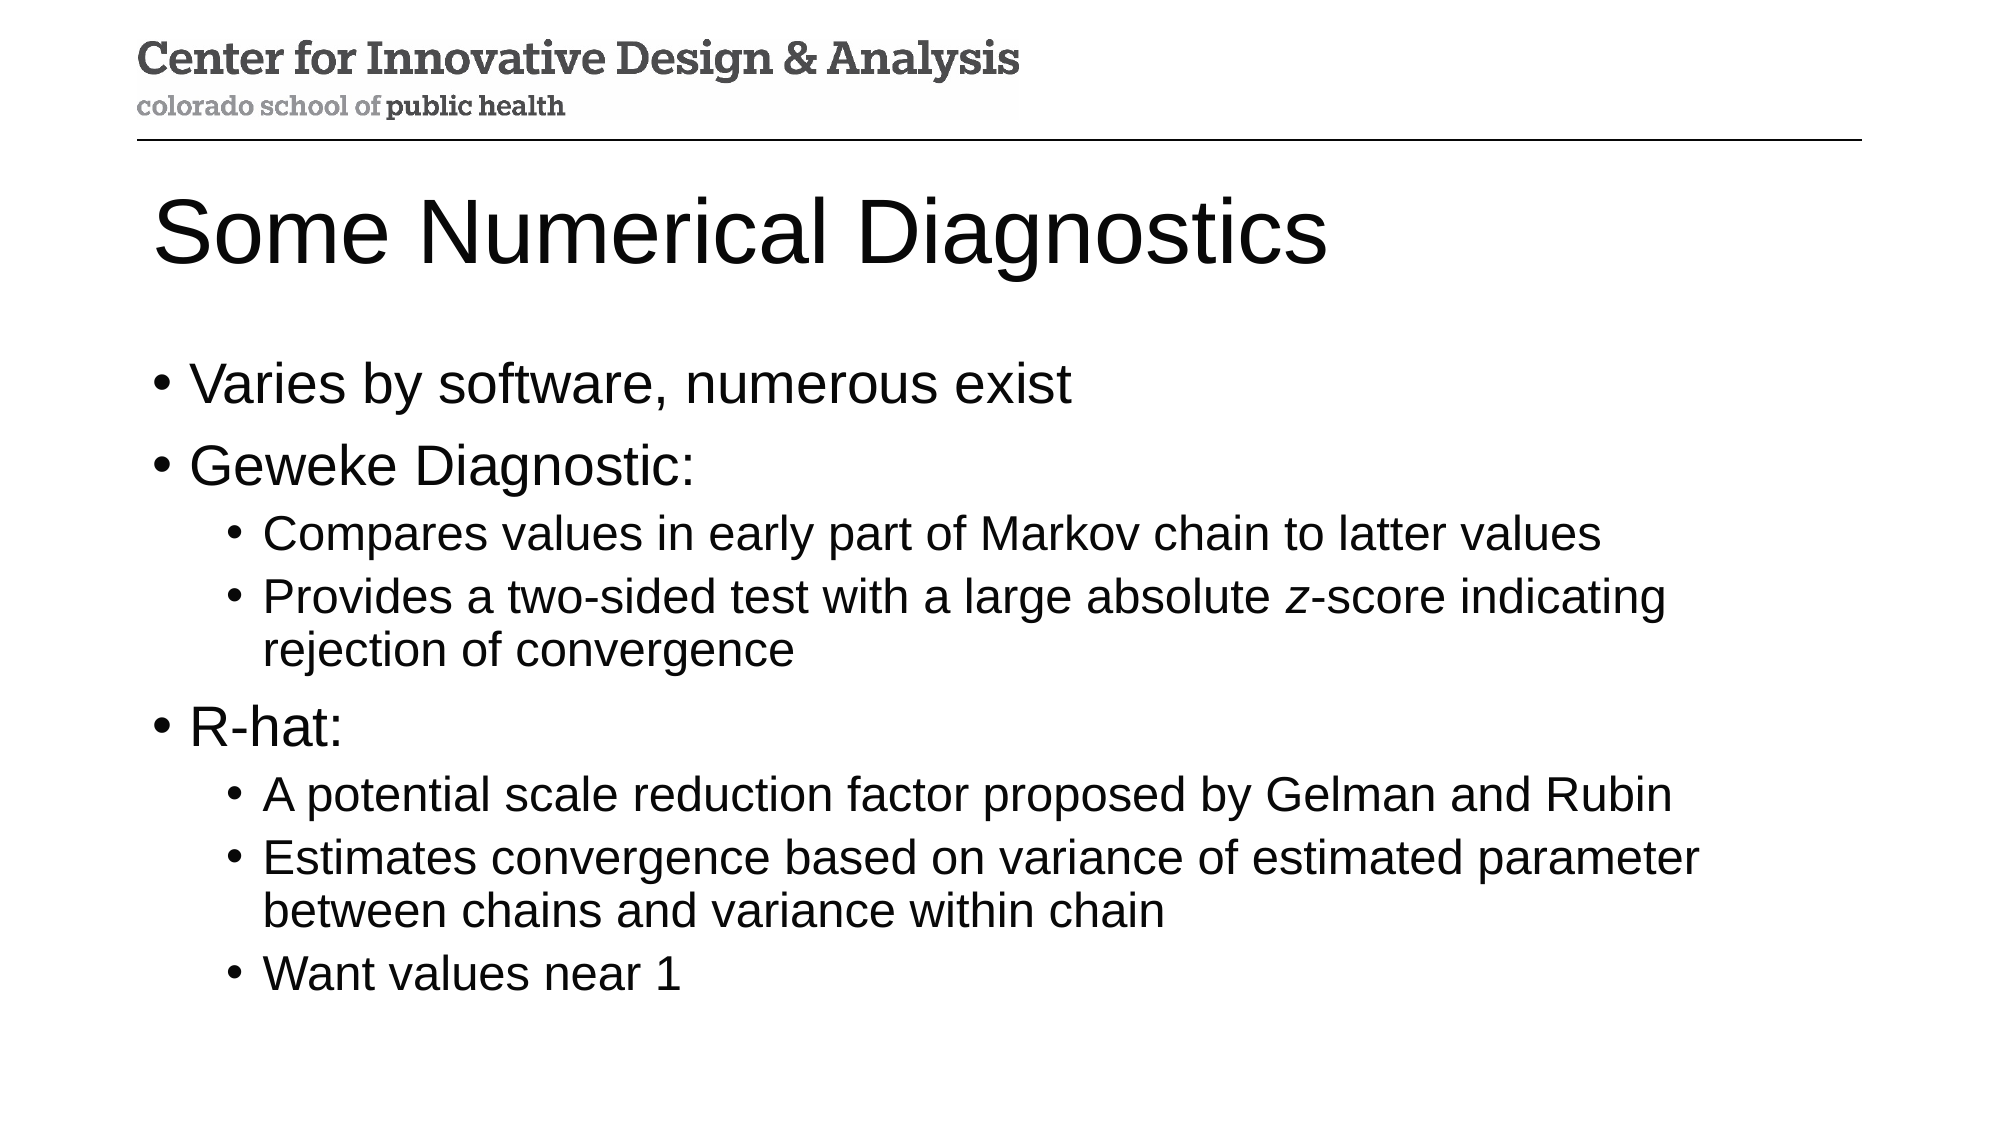

# Some Numerical Diagnostics
Varies by software, numerous exist
Geweke Diagnostic:
Compares values in early part of Markov chain to latter values
Provides a two-sided test with a large absolute z-score indicating rejection of convergence
R-hat:
A potential scale reduction factor proposed by Gelman and Rubin
Estimates convergence based on variance of estimated parameter between chains and variance within chain
Want values near 1